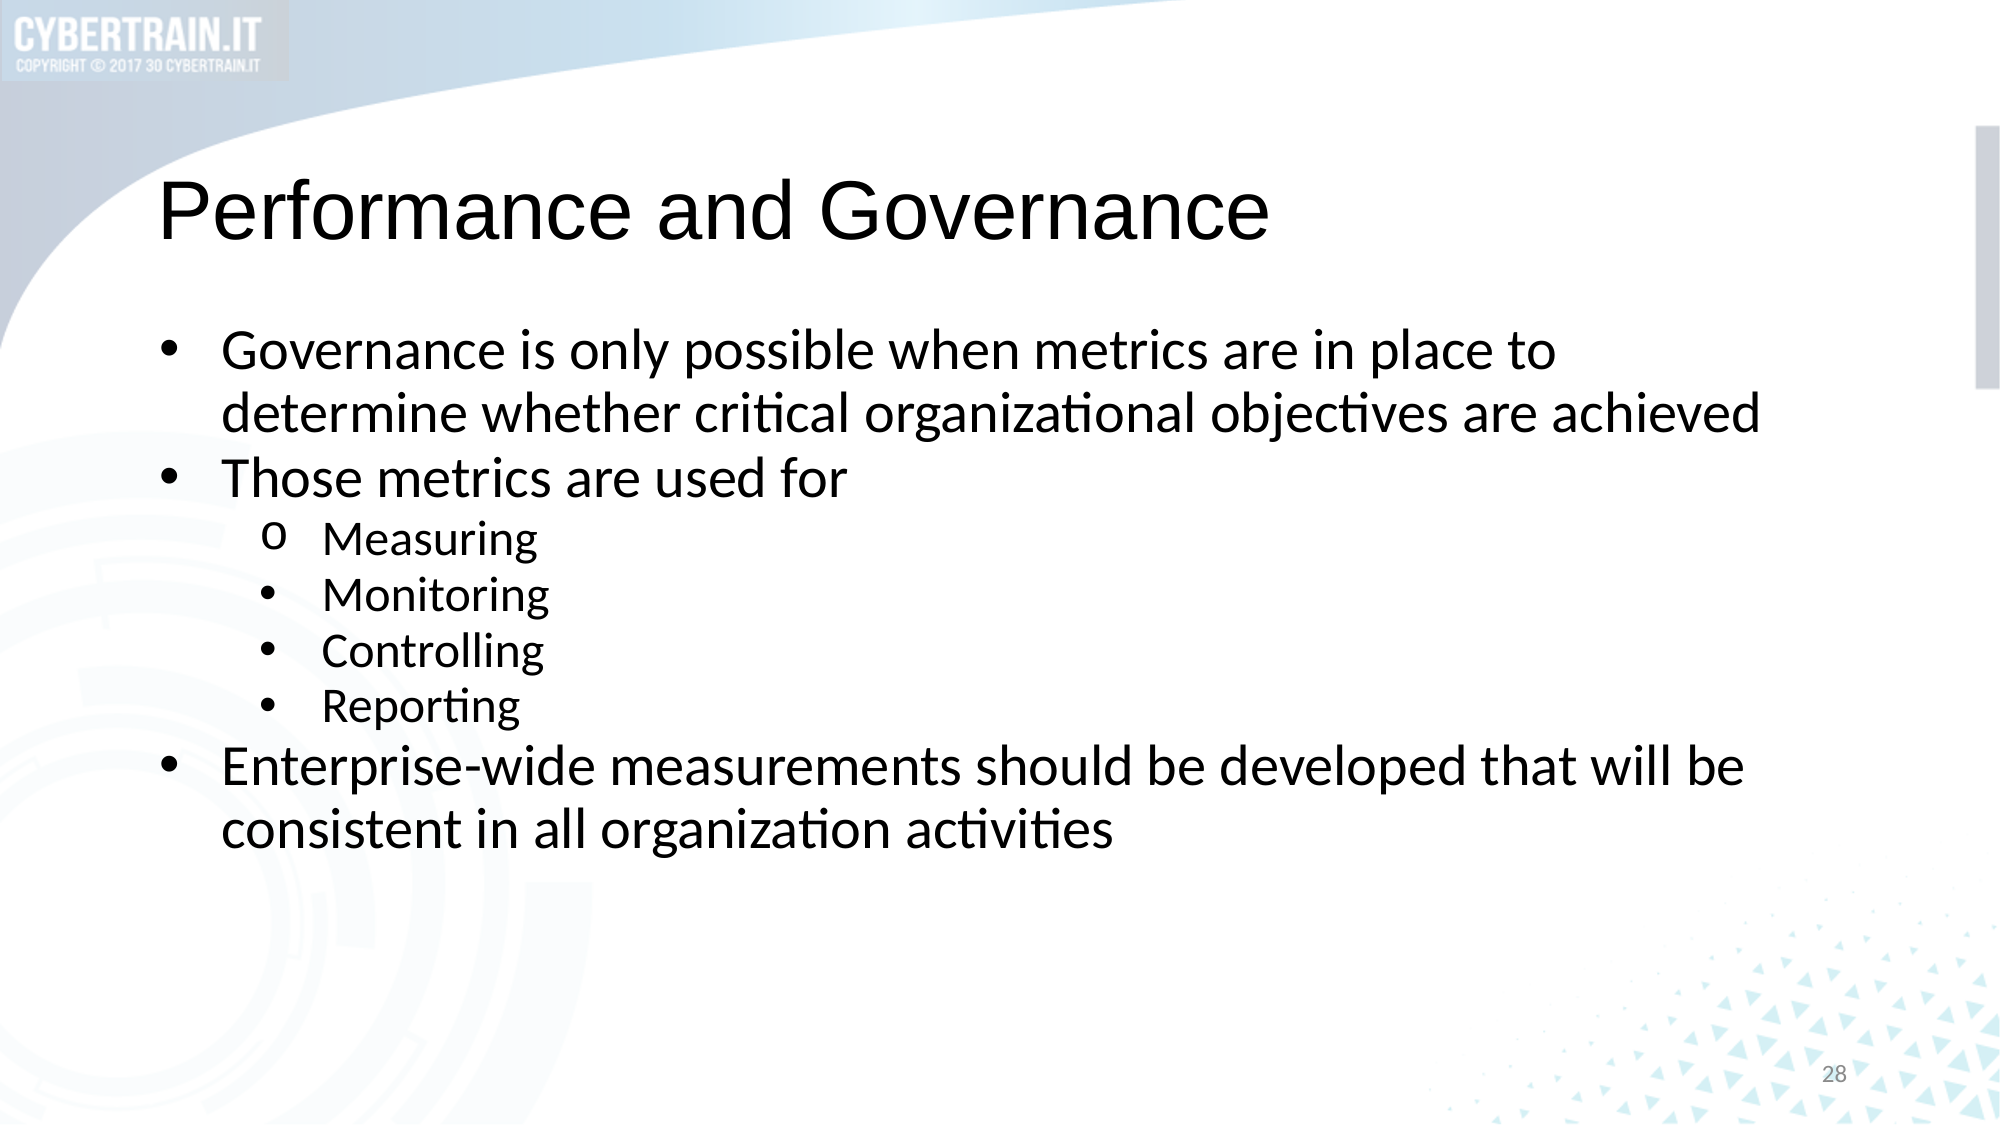

# Performance and Governance
Governance is only possible when metrics are in place to determine whether critical organizational objectives are achieved
Those metrics are used for
Measuring
Monitoring
Controlling
Reporting
Enterprise-wide measurements should be developed that will be consistent in all organization activities

28